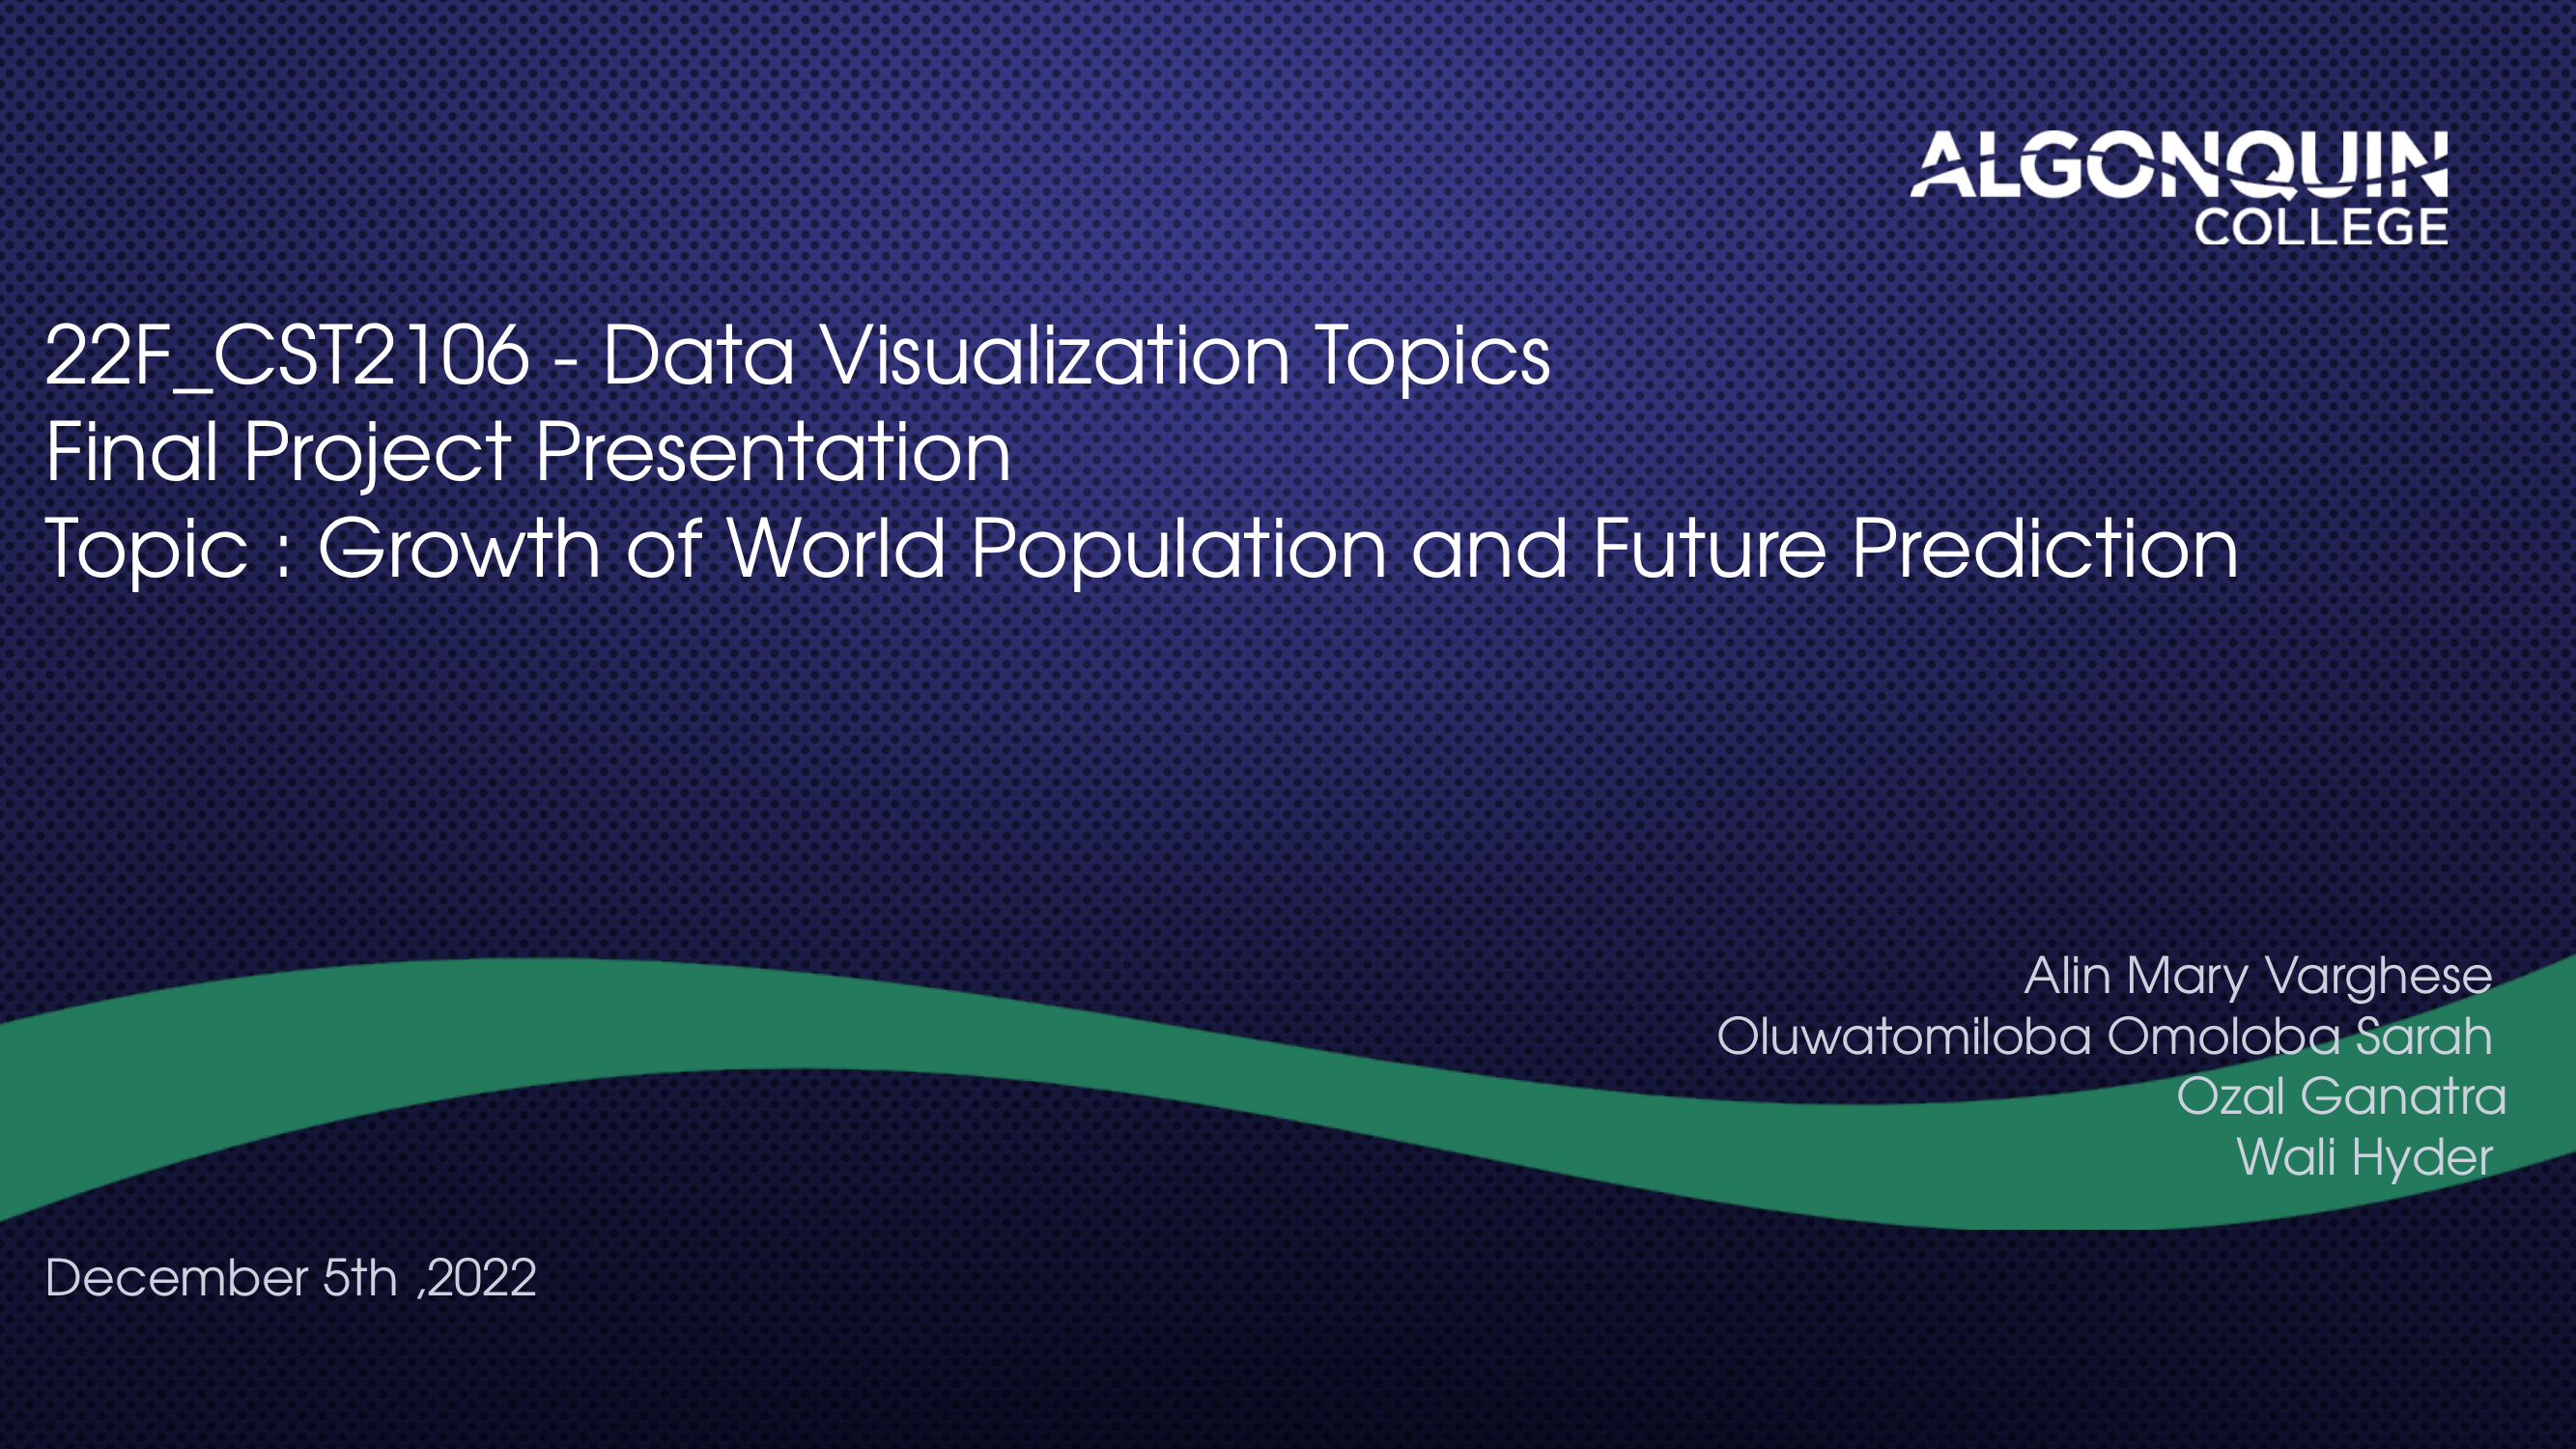

22F_CST2106 - Data Visualization Topics
Final Project Presentation
Topic : Growth of World Population and Future Prediction

Alin Mary Varghese
Oluwatomiloba Omoloba Sarah
Ozal Ganatra
Wali Hyder

December 5th ,2022